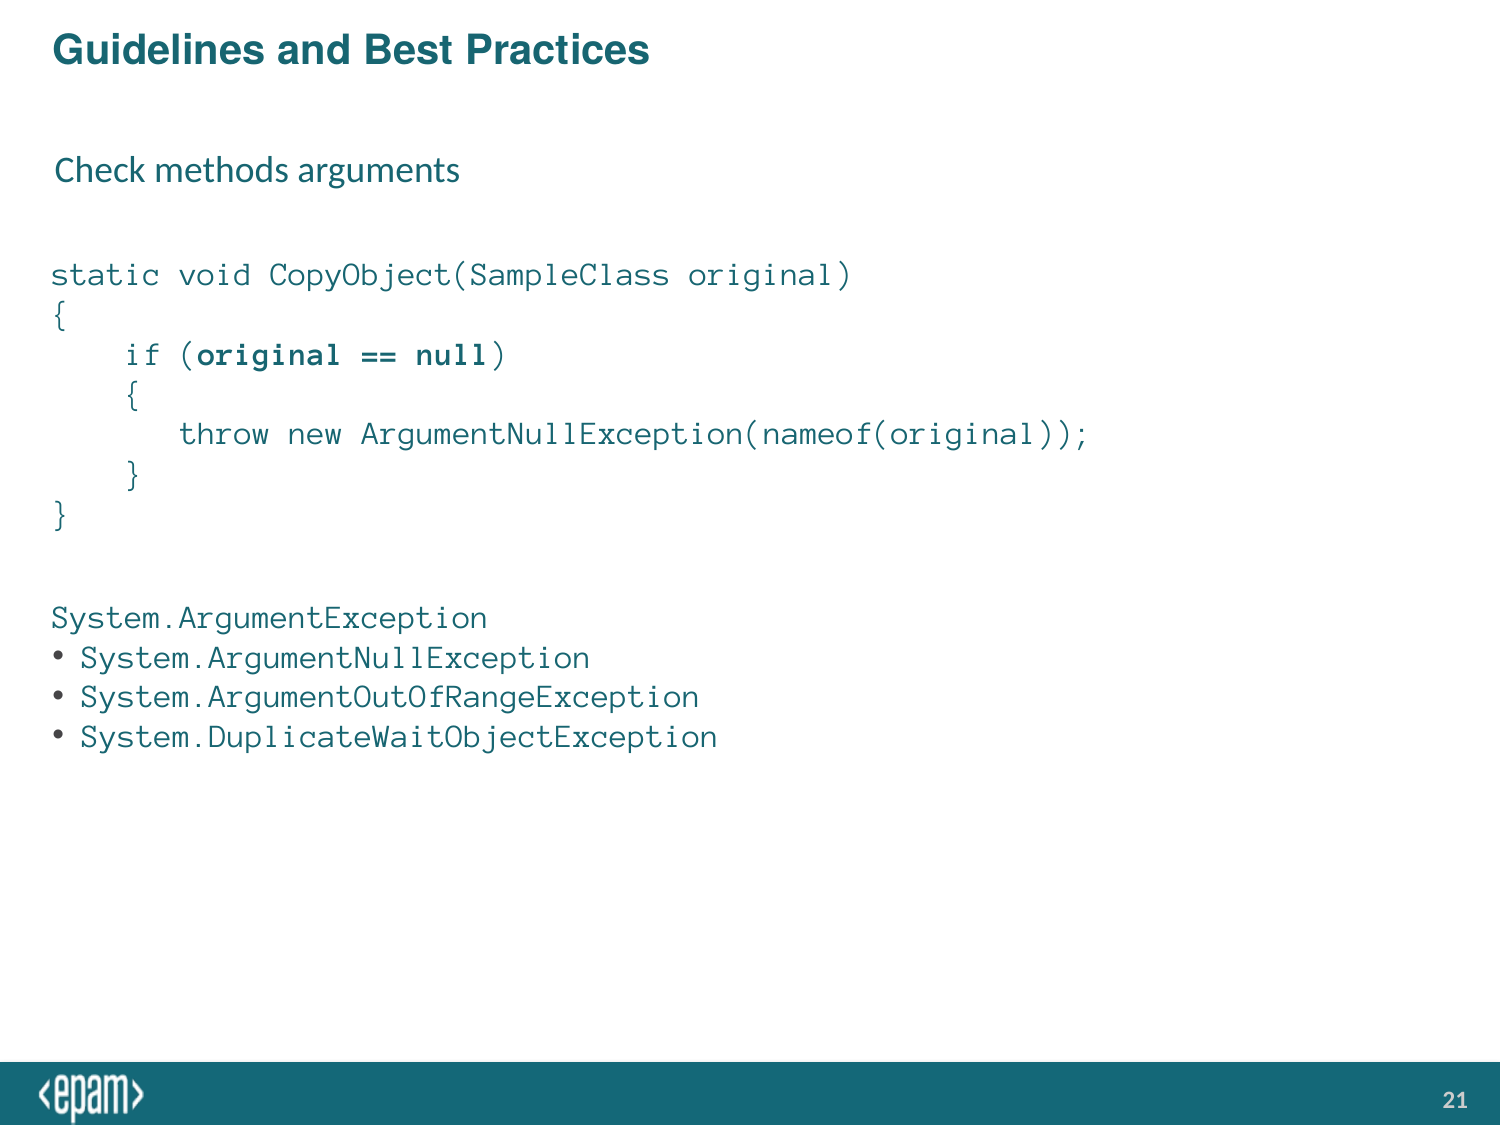

# Guidelines and Best Practices
Check methods arguments
static void CopyObject(SampleClass original)
{
    if (original == null)
    {
       throw new ArgumentNullException(nameof(original));
    }
}
System.ArgumentException
System.ArgumentNullException
System.ArgumentOutOfRangeException
System.DuplicateWaitObjectException